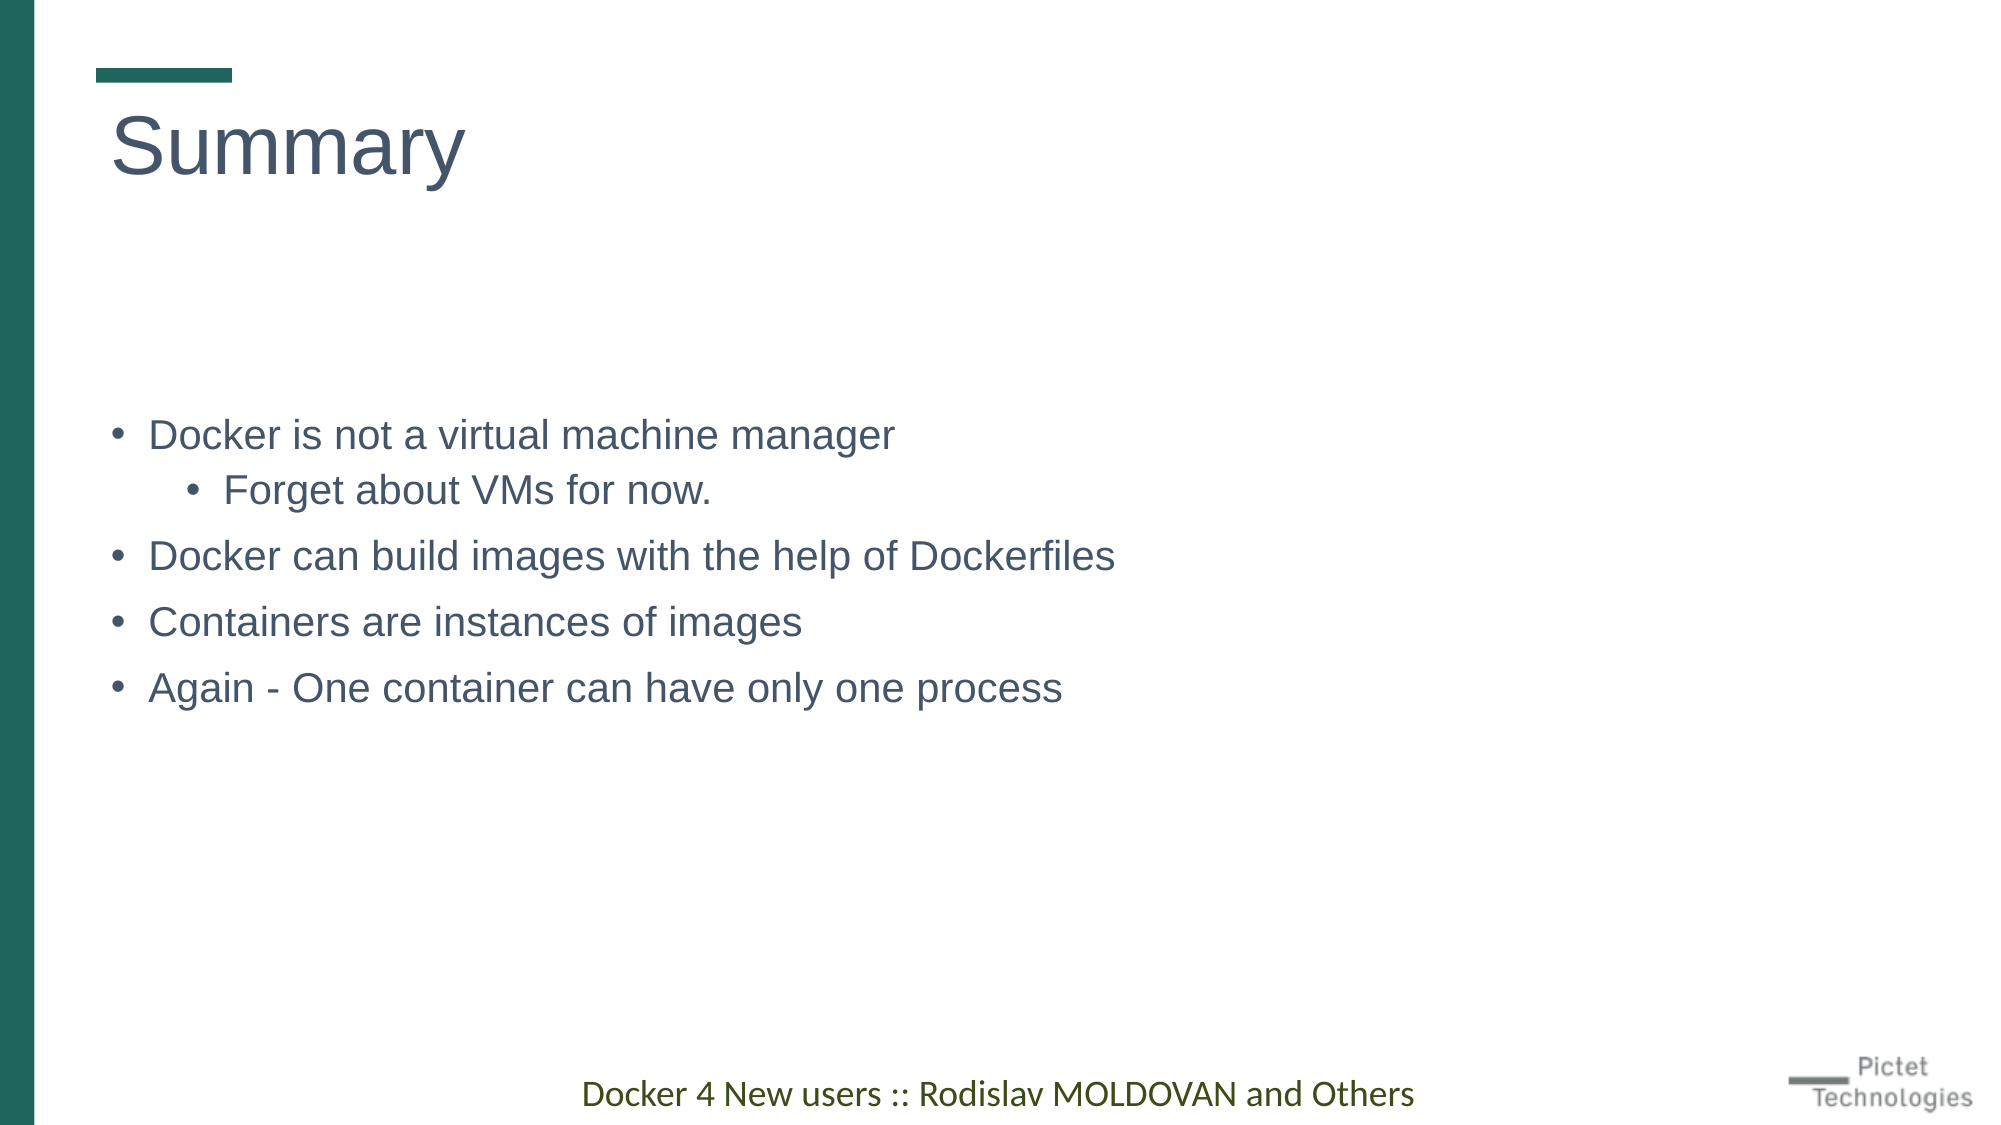

# Summary
Docker is not a virtual machine manager
Forget about VMs for now.
Docker can build images with the help of Dockerfiles
Containers are instances of images
Again - One container can have only one process
Docker 4 New users :: Rodislav MOLDOVAN and Others